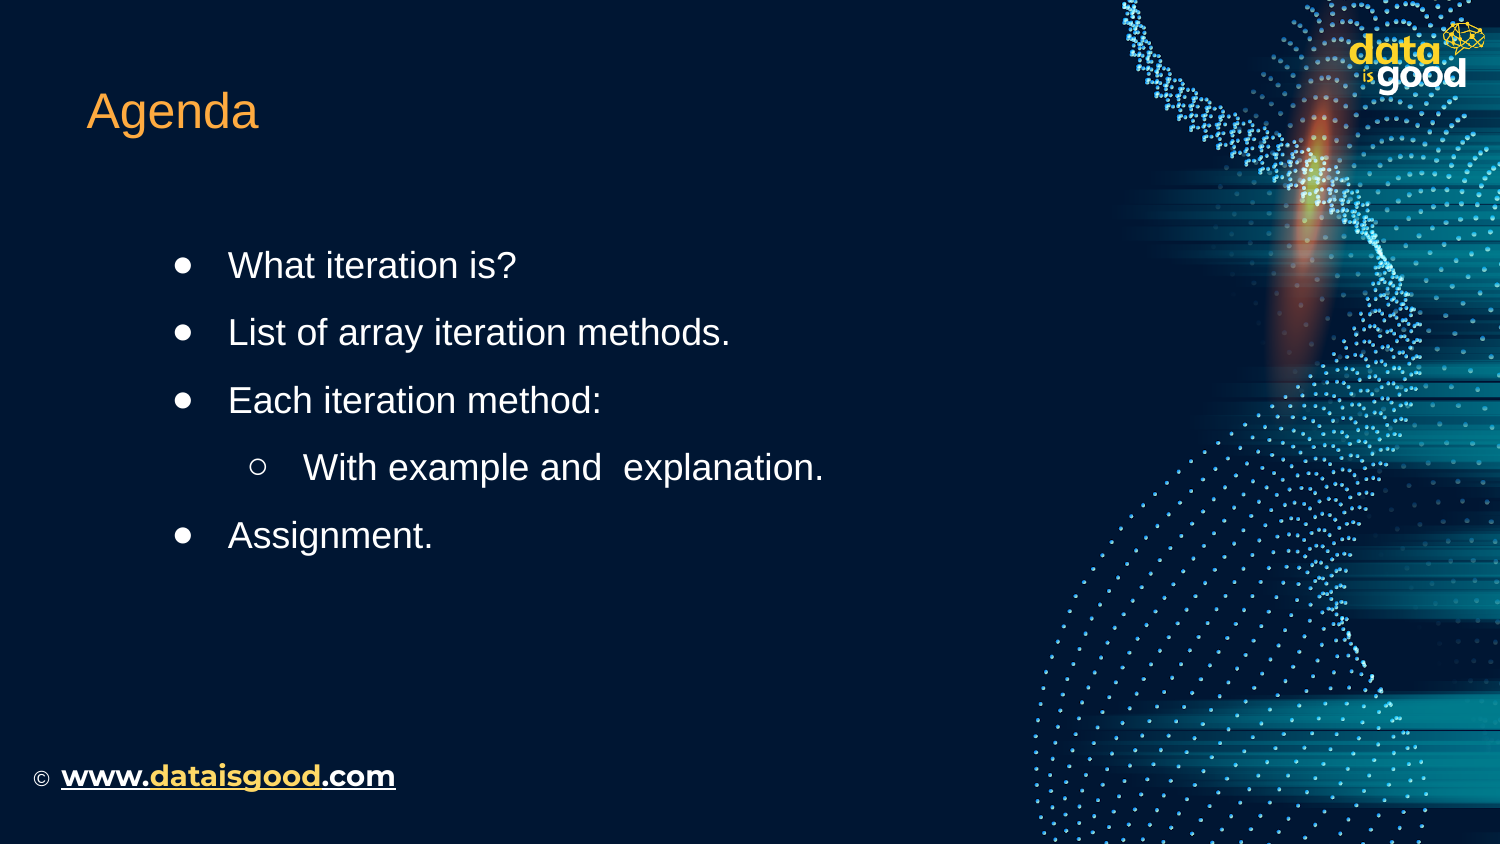

# Agenda
What iteration is?
List of array iteration methods.
Each iteration method:
With example and  explanation.
Assignment.